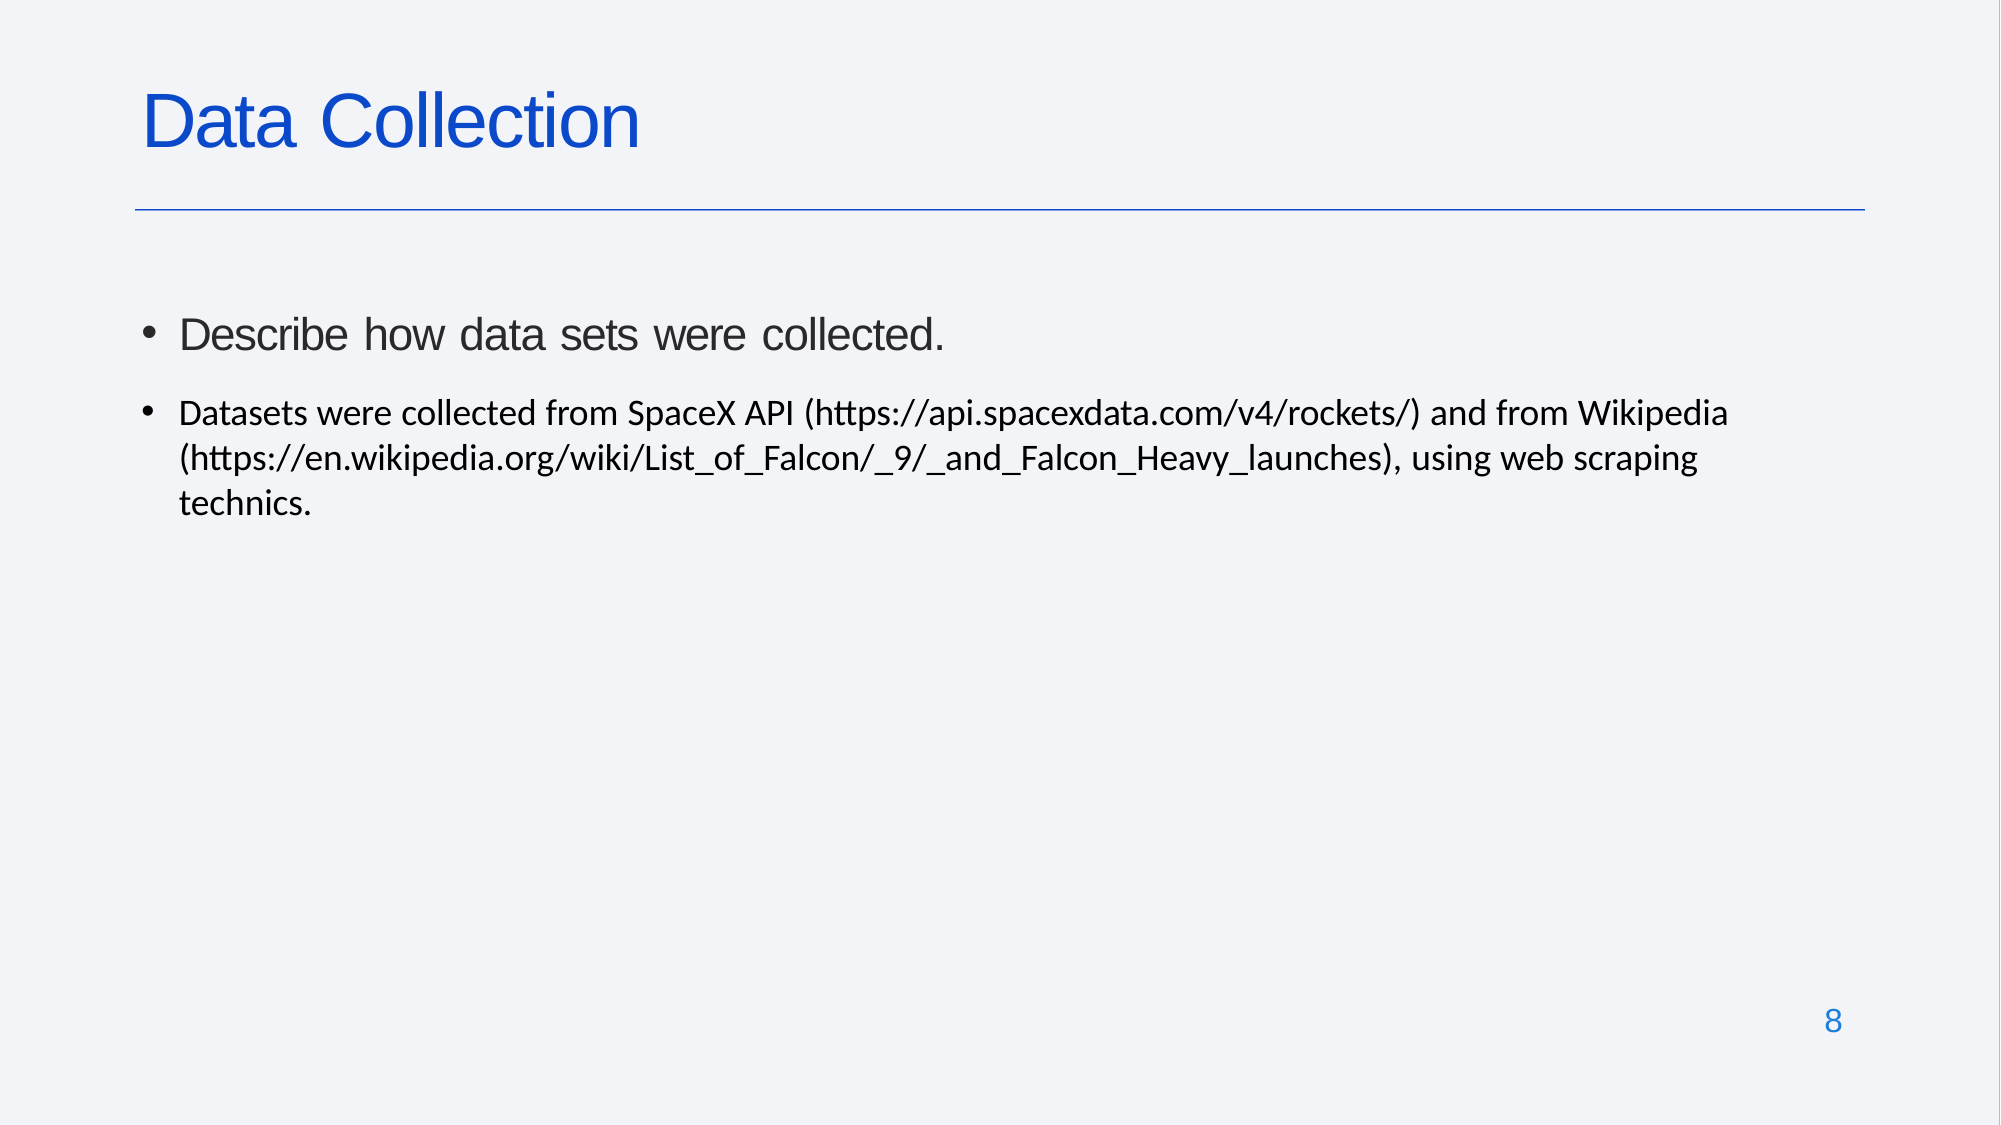

# Data Collection
Describe how data sets were collected.
Datasets were collected from SpaceX API (https://api.spacexdata.com/v4/rockets/) and from Wikipedia  (https://en.wikipedia.org/wiki/List_of_Falcon/_9/_and_Falcon_Heavy_launches), using web scraping  technics.
8